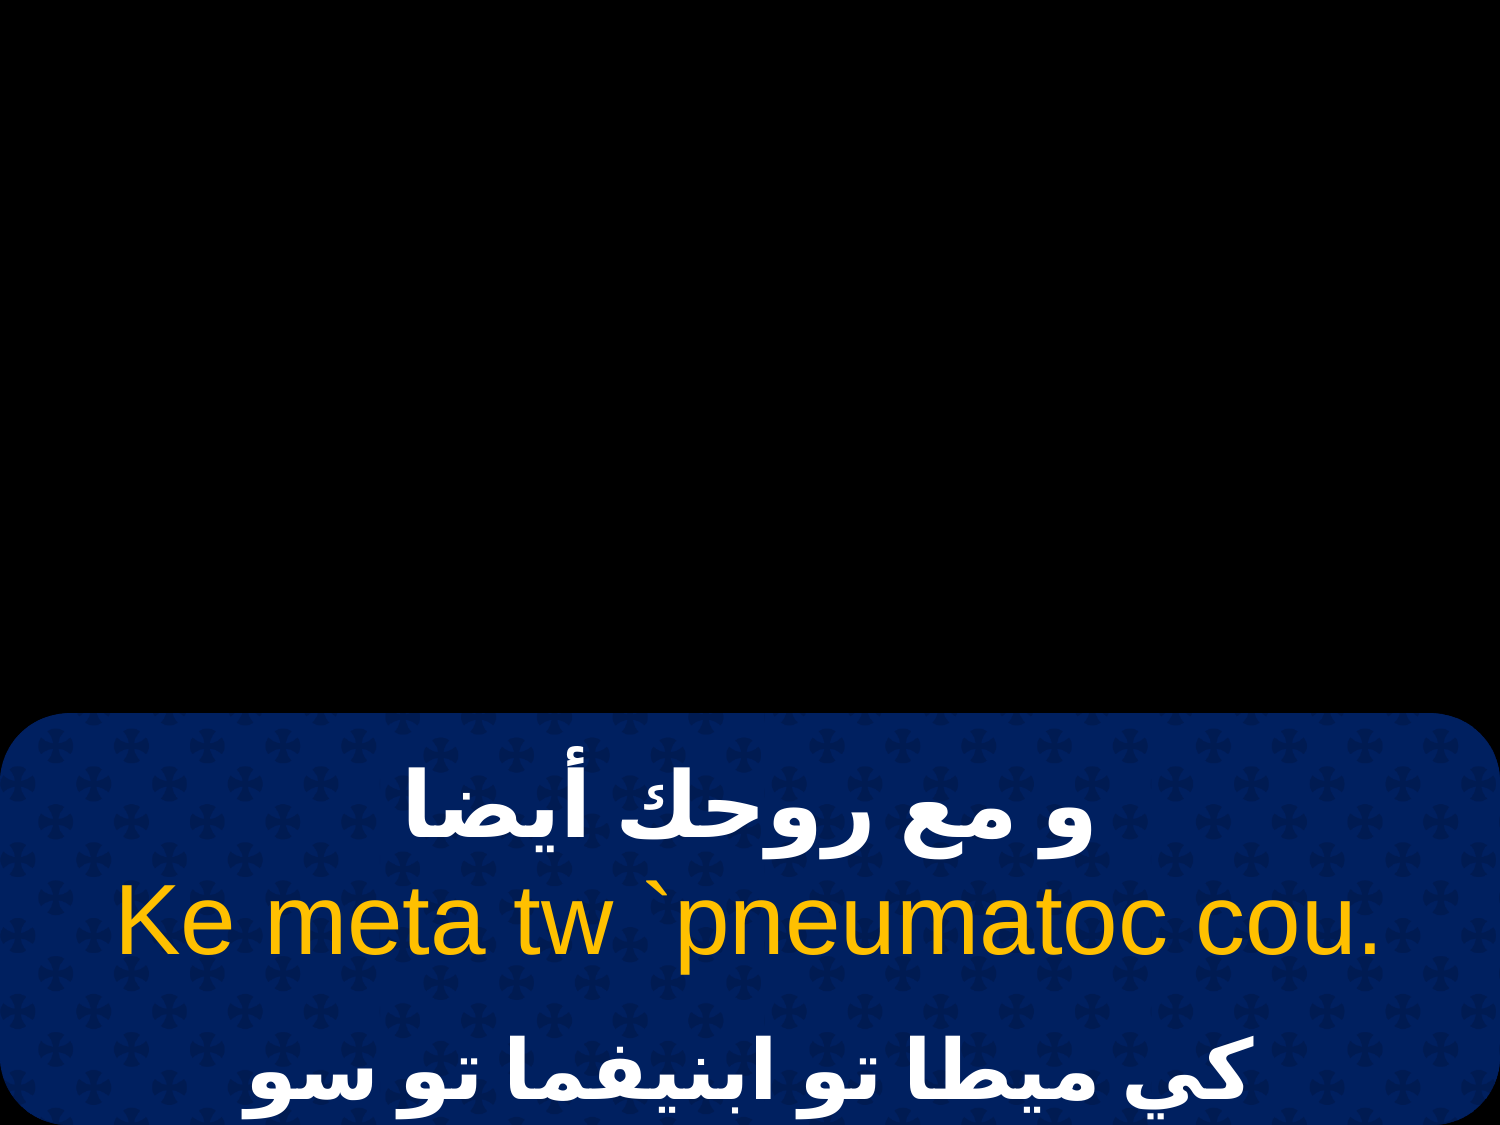

# و مع روحك أيضا
Ke meta tw `pneumatoc cou.
كي ميطا تو ابنيفما تو سو